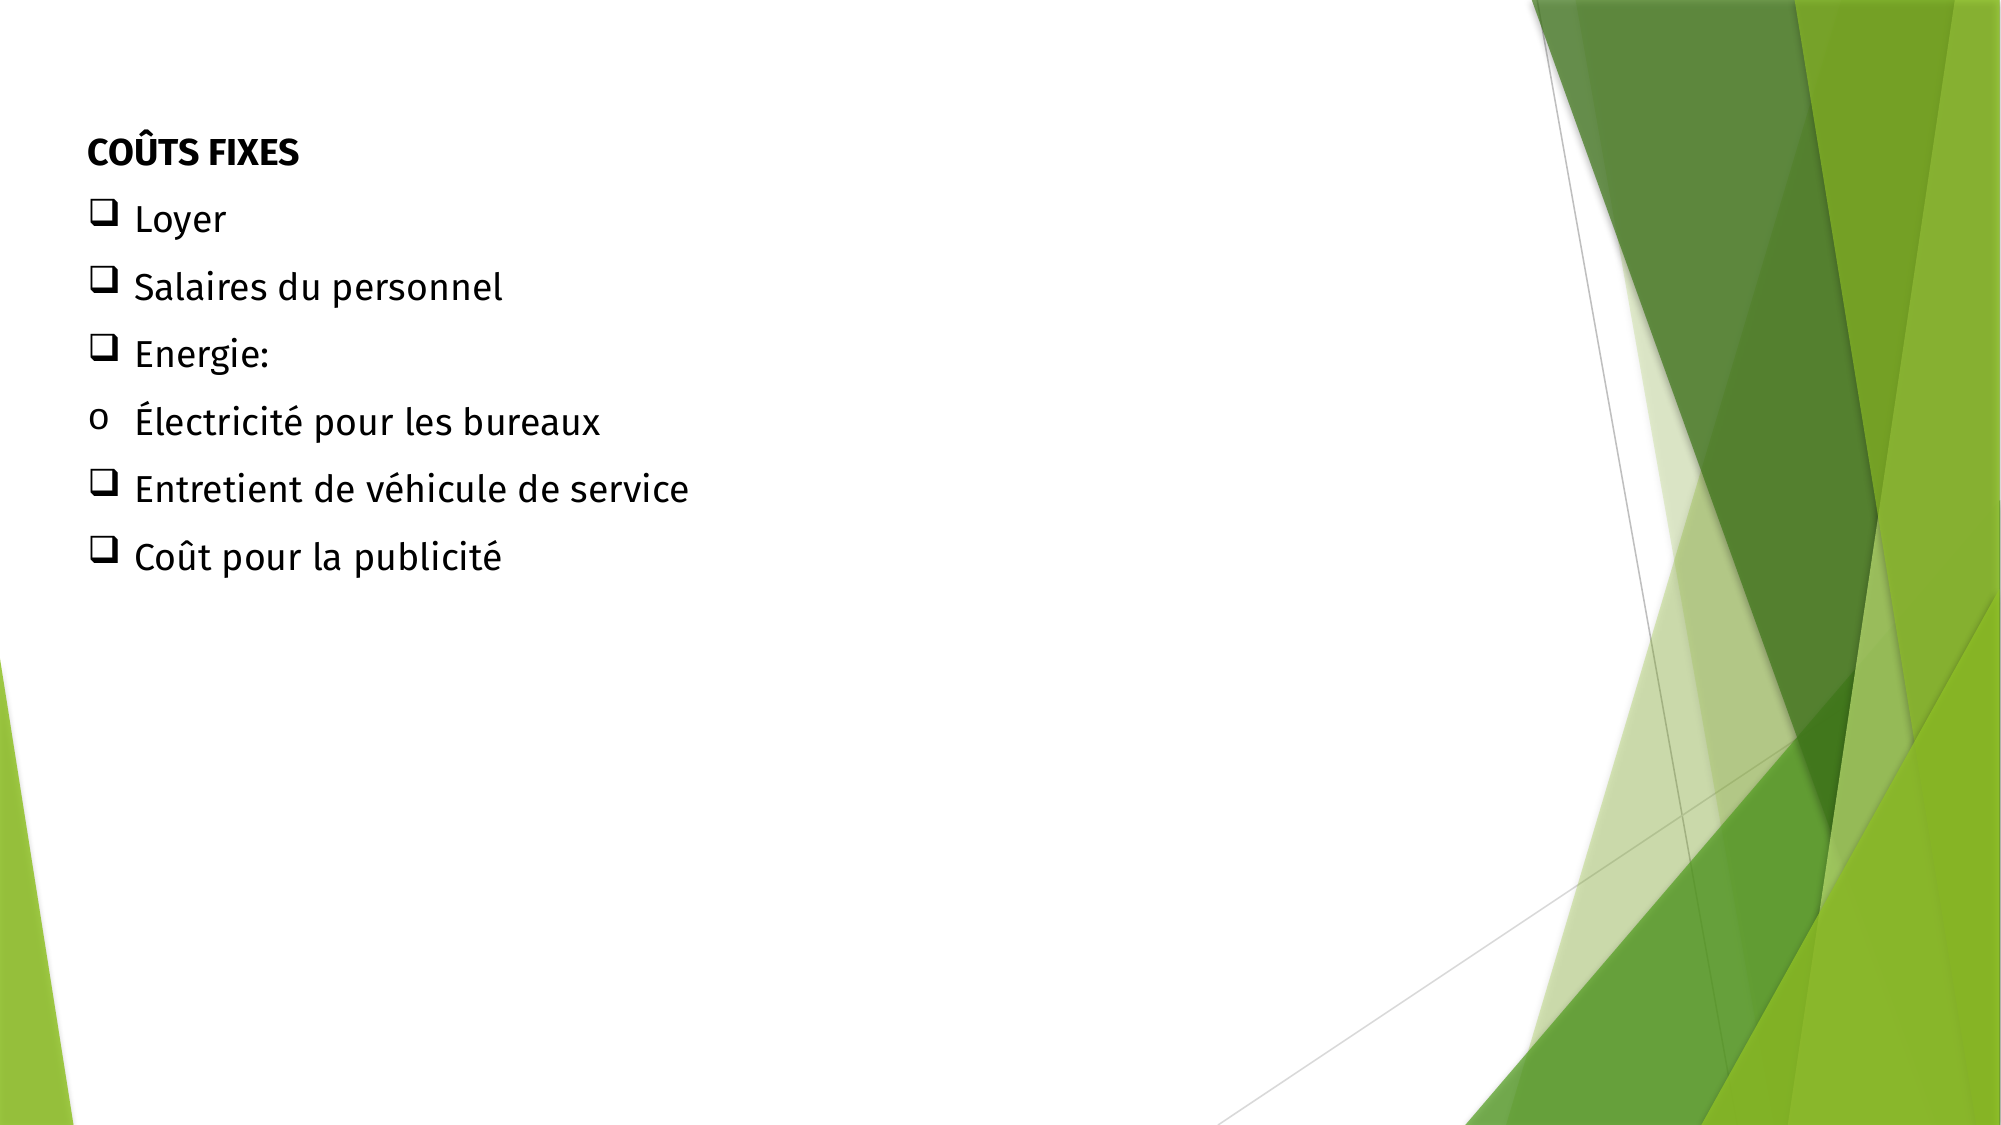

COÛTS FIXES
Loyer
Salaires du personnel
Energie:
Électricité pour les bureaux
Entretient de véhicule de service
Coût pour la publicité